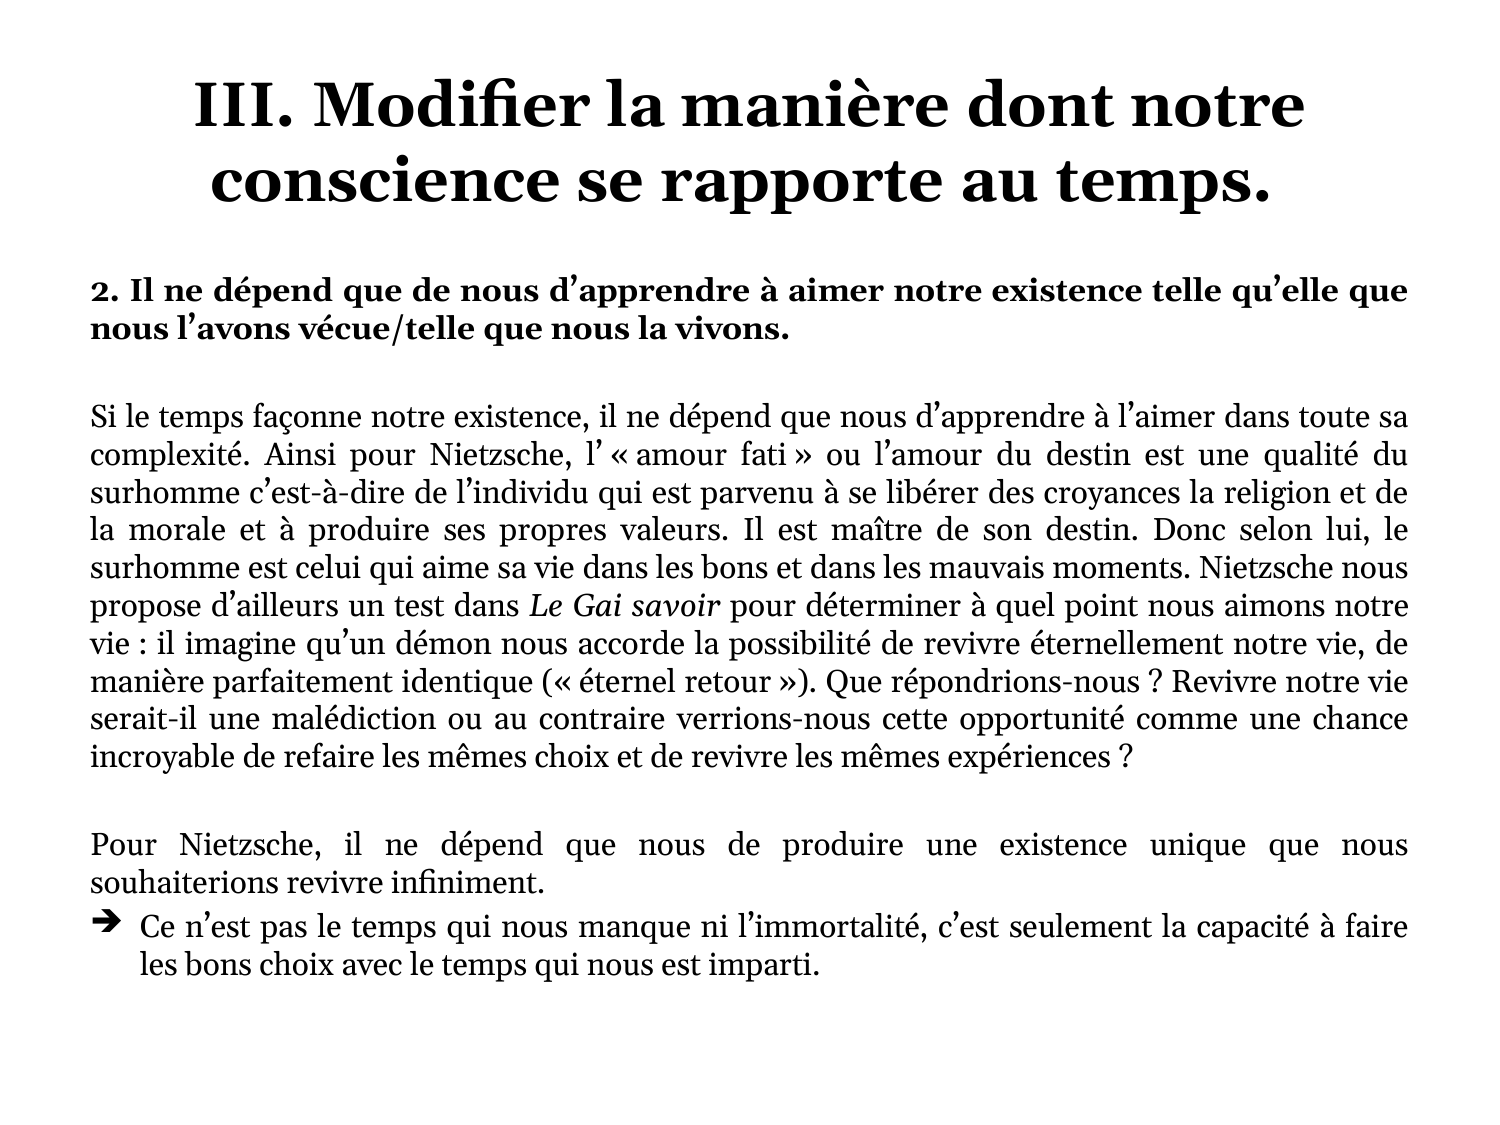

# III. Modifier la manière dont notre conscience se rapporte au temps.
2. Il ne dépend que de nous d’apprendre à aimer notre existence telle qu’elle que nous l’avons vécue/telle que nous la vivons.

Si le temps façonne notre existence, il ne dépend que nous d’apprendre à l’aimer dans toute sa complexité. Ainsi pour Nietzsche, l’ « amour fati » ou l’amour du destin est une qualité du surhomme c’est-à-dire de l’individu qui est parvenu à se libérer des croyances la religion et de la morale et à produire ses propres valeurs. Il est maître de son destin. Donc selon lui, le surhomme est celui qui aime sa vie dans les bons et dans les mauvais moments. Nietzsche nous propose d’ailleurs un test dans Le Gai savoir pour déterminer à quel point nous aimons notre vie : il imagine qu’un démon nous accorde la possibilité de revivre éternellement notre vie, de manière parfaitement identique (« éternel retour »). Que répondrions-nous ? Revivre notre vie serait-il une malédiction ou au contraire verrions-nous cette opportunité comme une chance incroyable de refaire les mêmes choix et de revivre les mêmes expériences ?

Pour Nietzsche, il ne dépend que nous de produire une existence unique que nous souhaiterions revivre infiniment.
Ce n’est pas le temps qui nous manque ni l’immortalité, c’est seulement la capacité à faire les bons choix avec le temps qui nous est imparti.